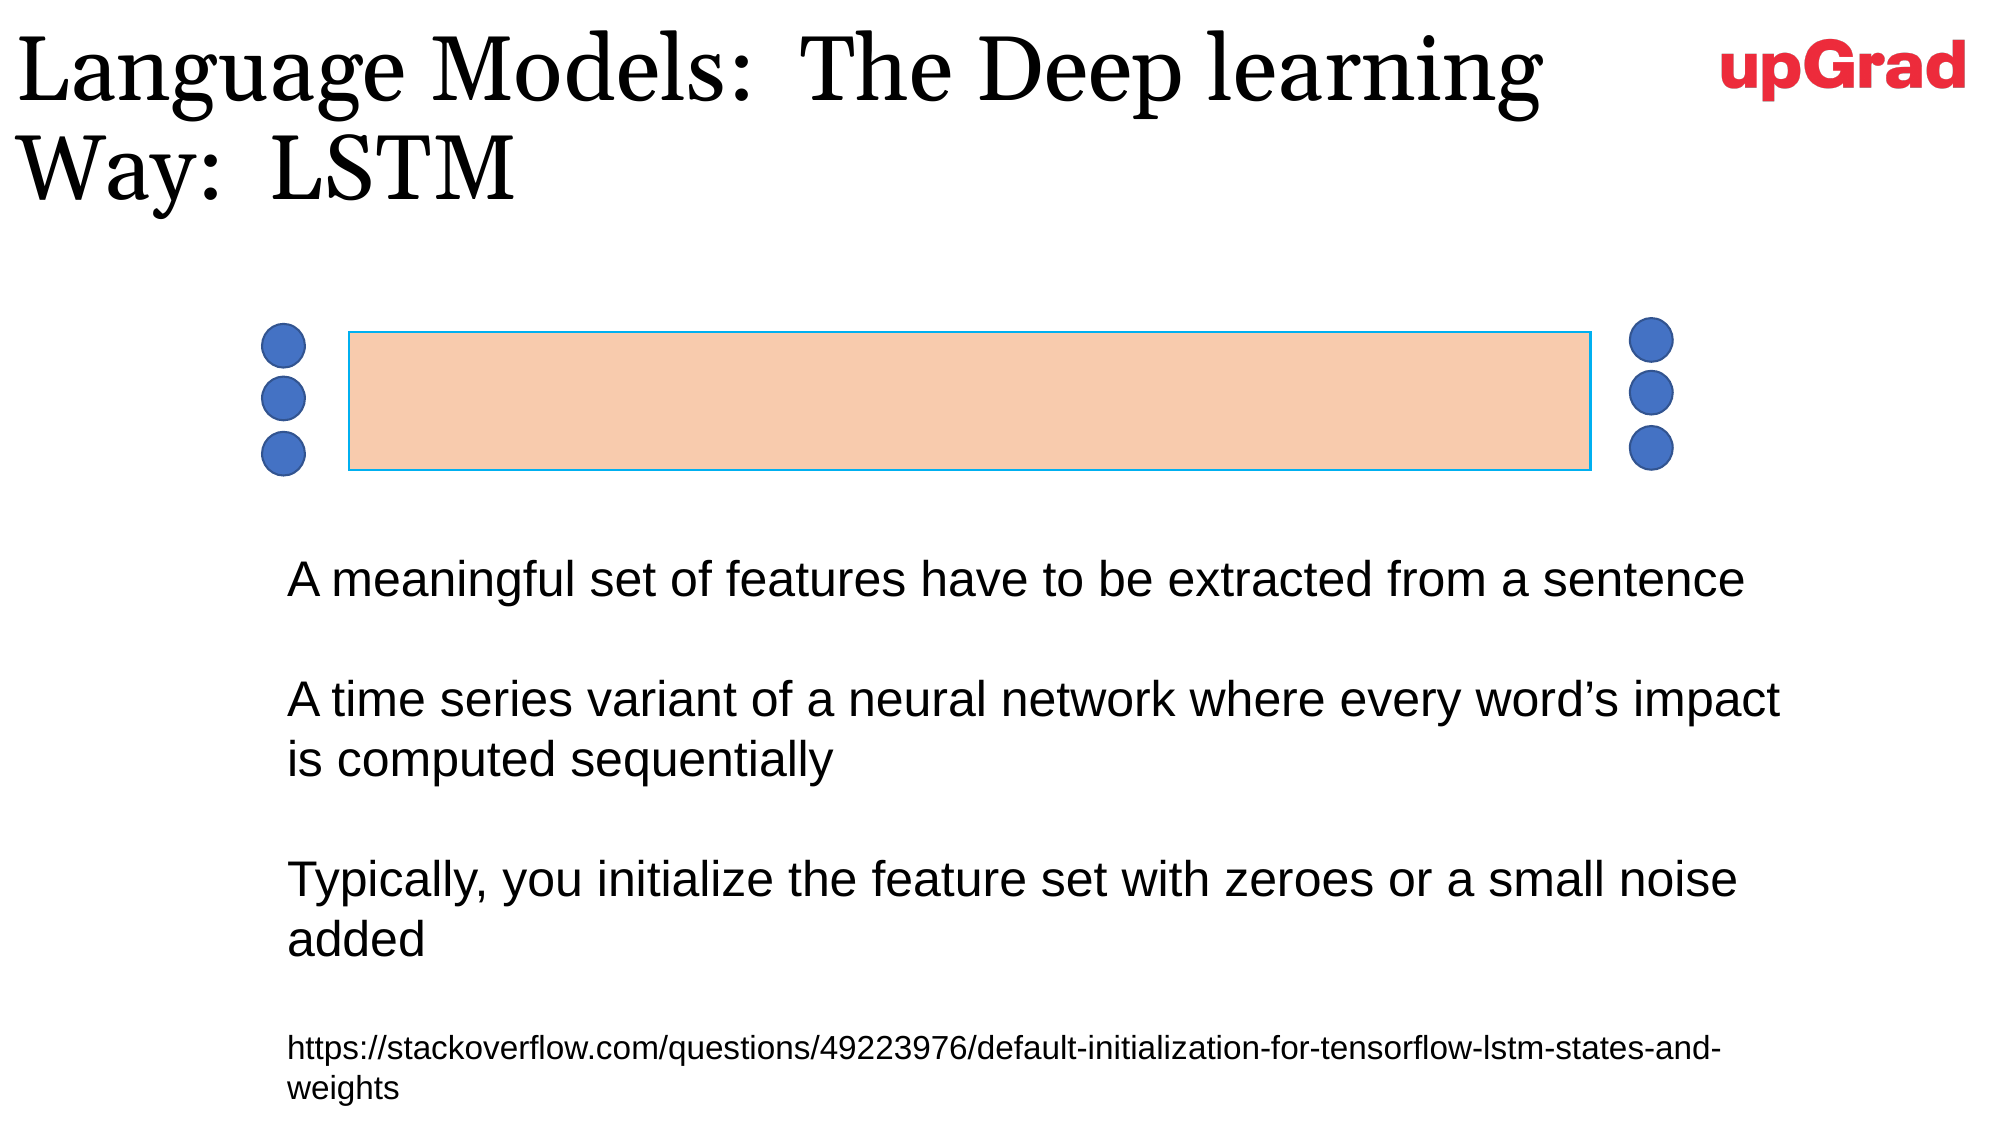

# Language Models:  The Deep learning Way:  LSTM

A meaningful set of features have to be extracted from a sentence

A time series variant of a neural network where every word’s impact is computed sequentially

Typically, you initialize the feature set with zeroes or a small noise added

https://stackoverflow.com/questions/49223976/default-initialization-for-tensorflow-lstm-states-and-weights